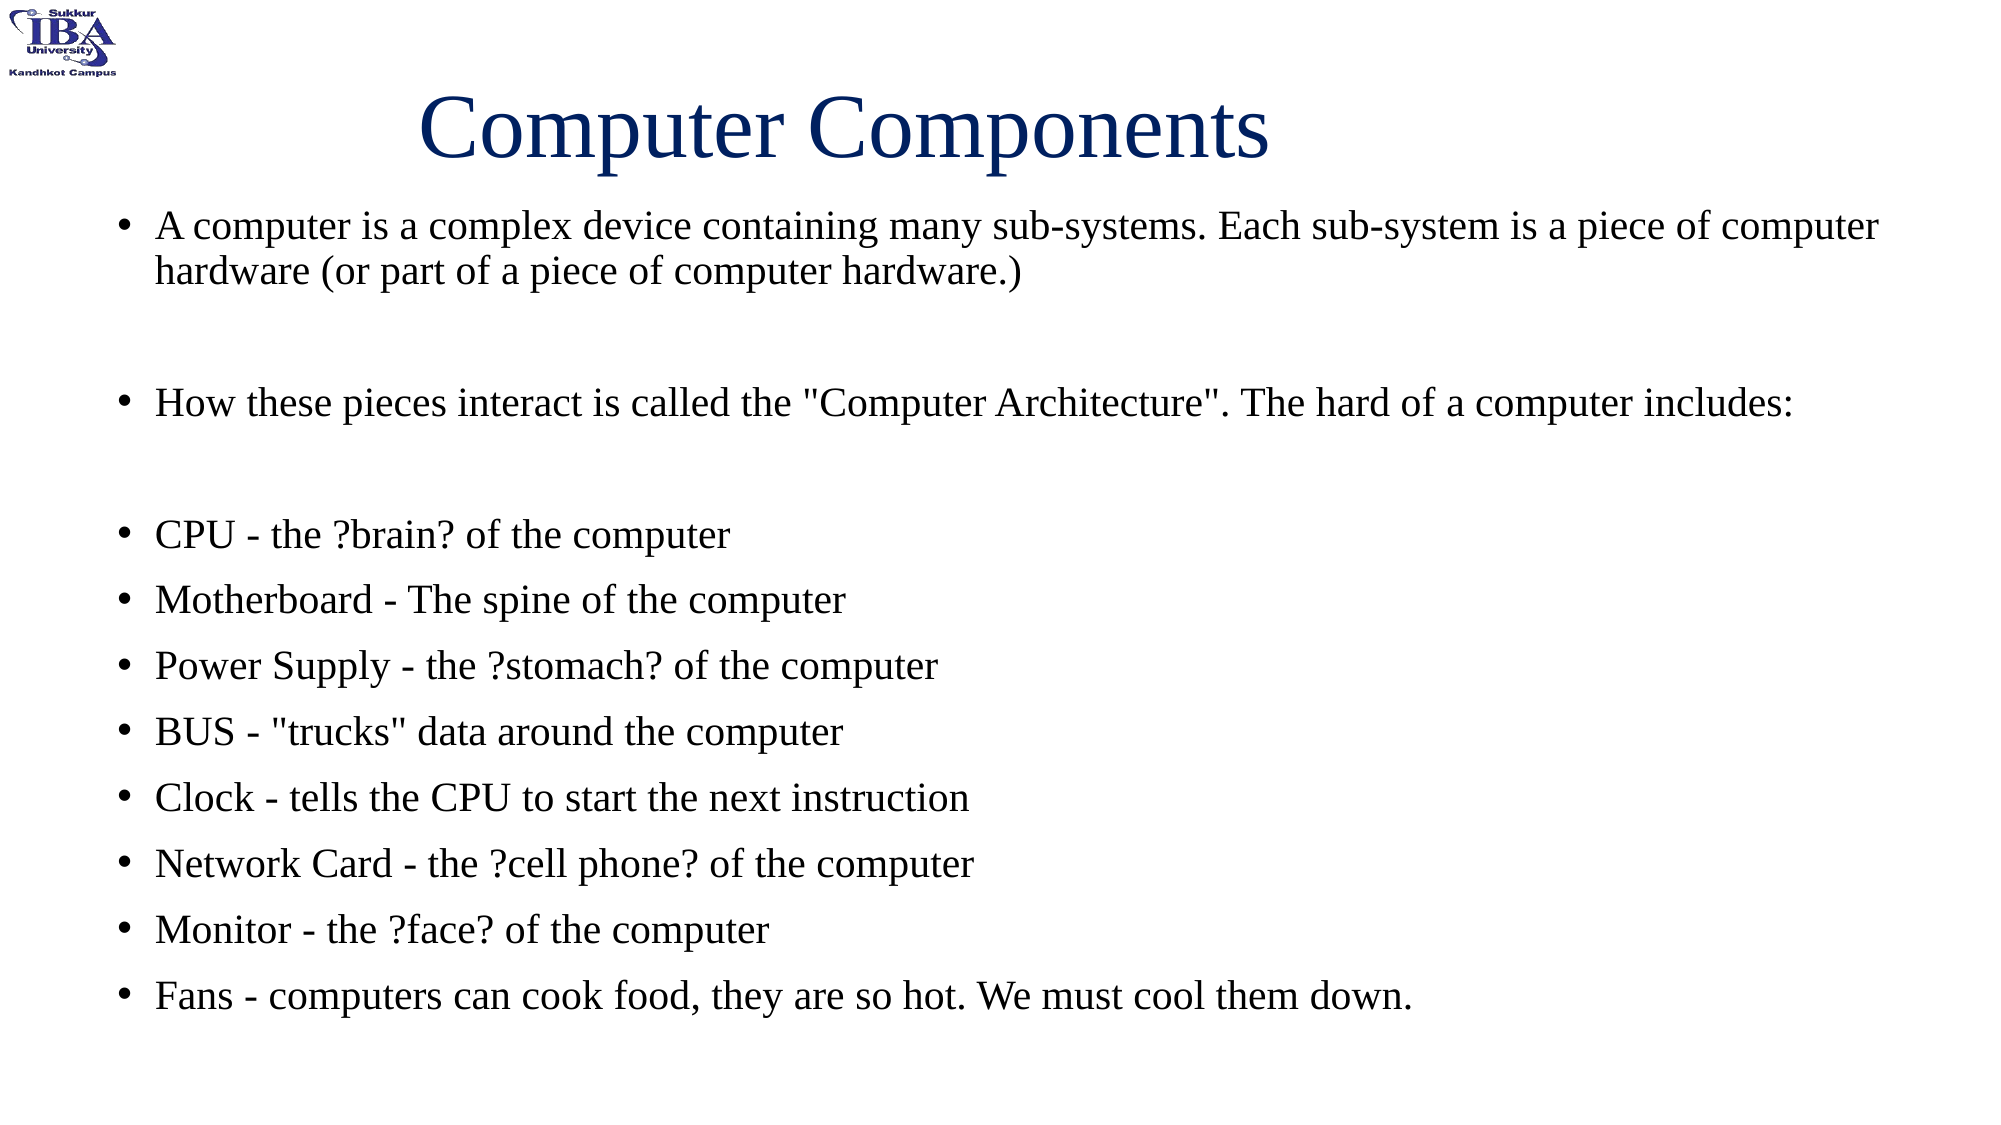

# Computer Components
A computer is a complex device containing many sub-systems. Each sub-system is a piece of computer hardware (or part of a piece of computer hardware.)

How these pieces interact is called the "Computer Architecture". The hard of a computer includes:

CPU - the ?brain? of the computer
Motherboard - The spine of the computer
Power Supply - the ?stomach? of the computer
BUS - "trucks" data around the computer
Clock - tells the CPU to start the next instruction
Network Card - the ?cell phone? of the computer
Monitor - the ?face? of the computer
Fans - computers can cook food, they are so hot. We must cool them down.